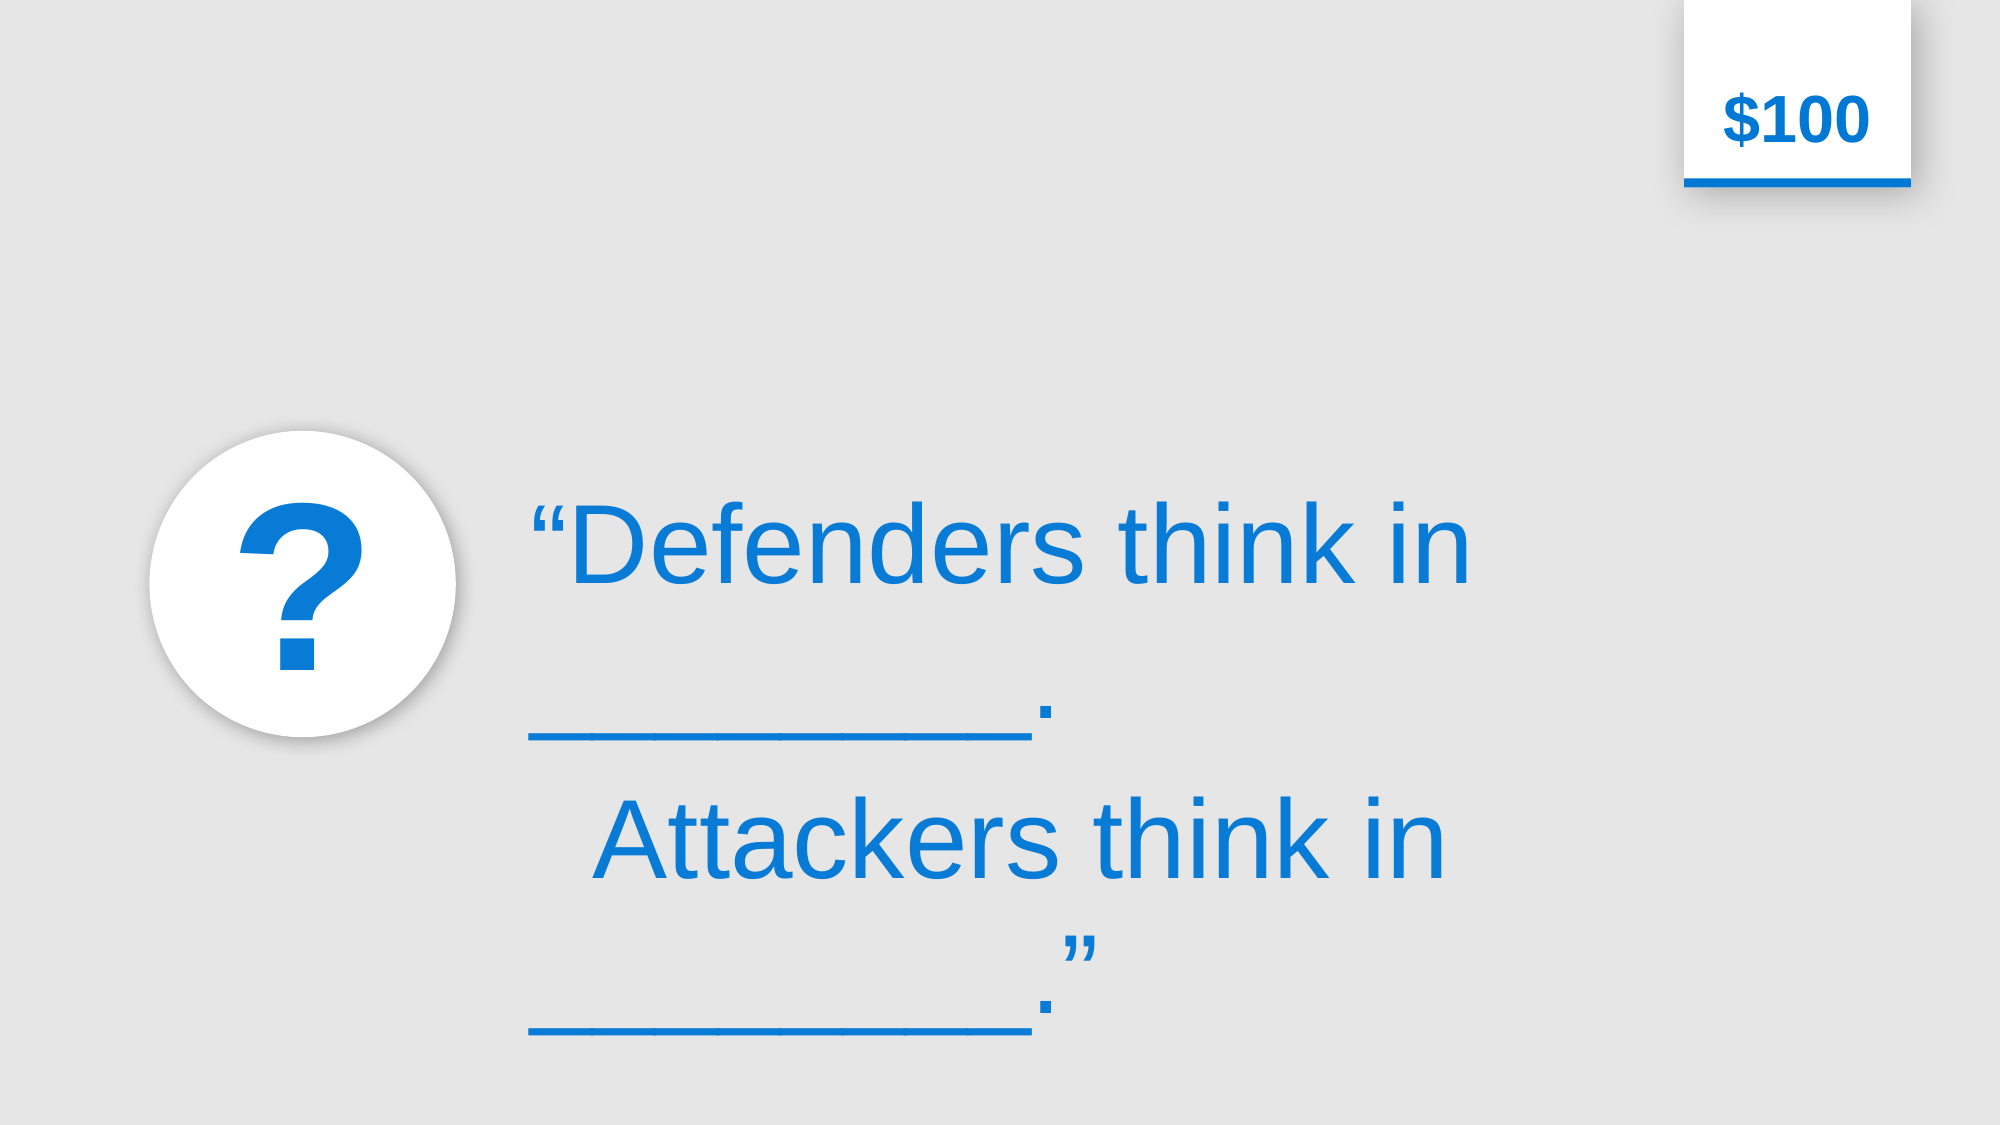

$100

?
“Defenders think in ________.
  Attackers think in ________.”
-John Lambert, Microsoft Threat Intelligence Center